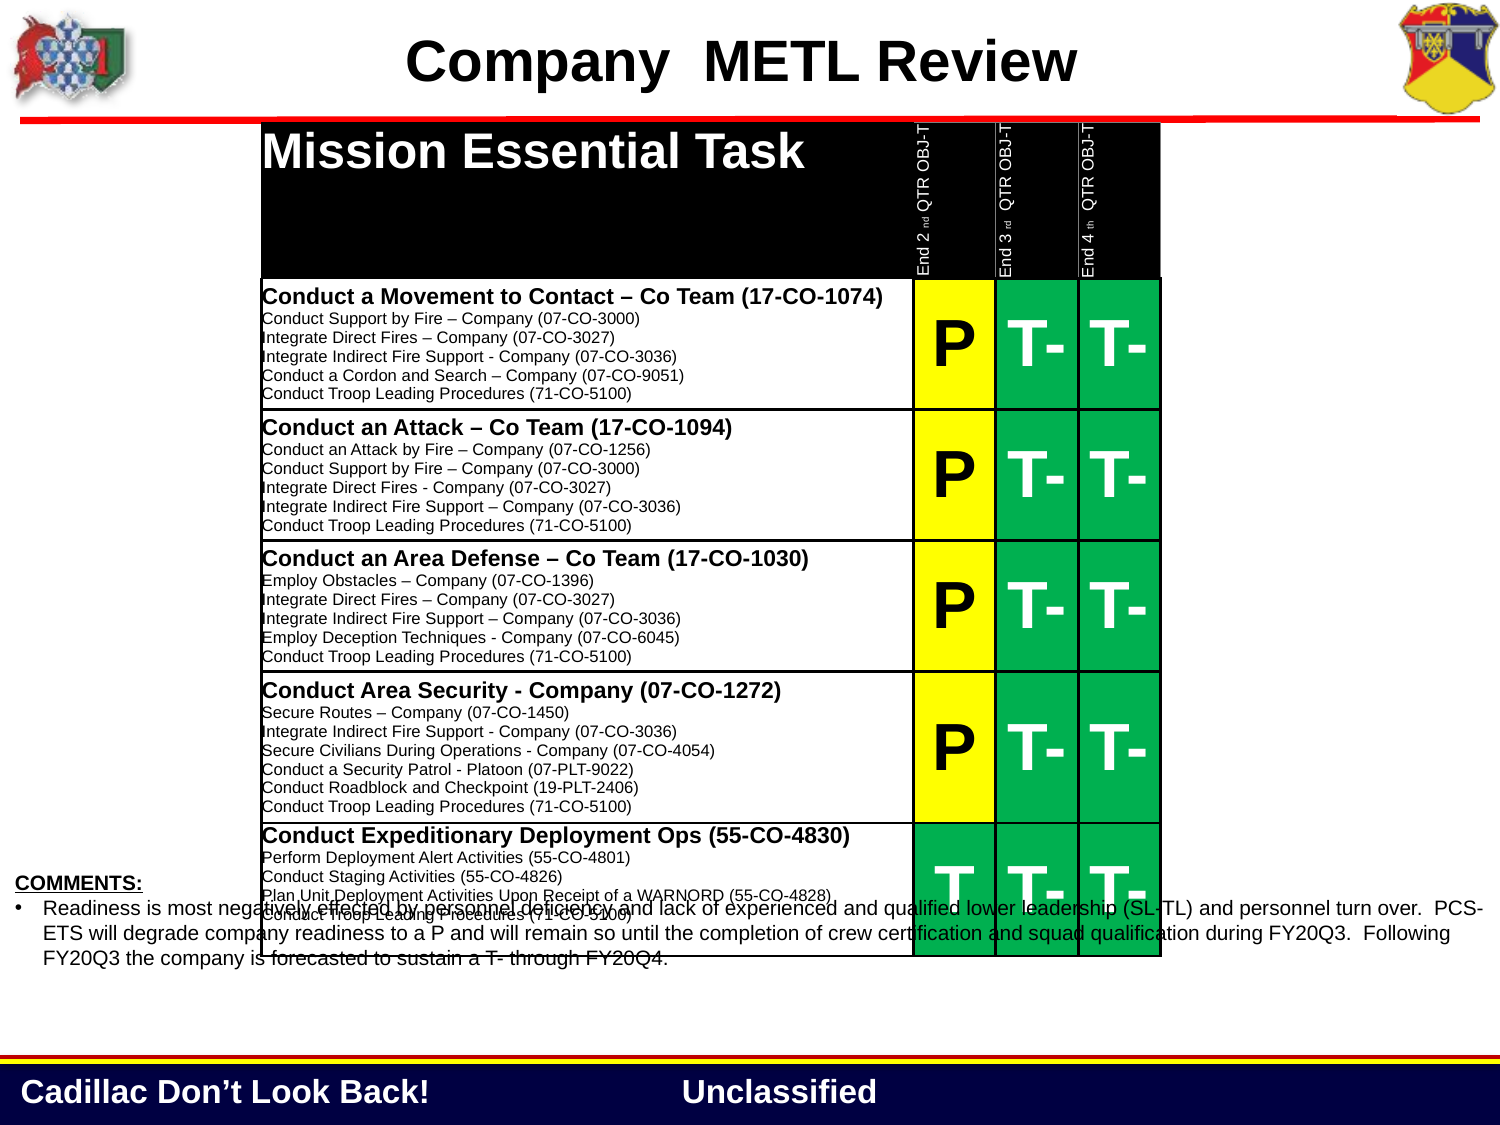

Company  METL Review
| Mission Essential Task | End 2nd QTR OBJ-T | End 3rd QTR OBJ-T | End 4th QTR OBJ-T |
| --- | --- | --- | --- |
| Conduct a Movement to Contact – Co Team (17-CO-1074) Conduct Support by Fire – Company (07-CO-3000) Integrate Direct Fires – Company (07-CO-3027) Integrate Indirect Fire Support - Company (07-CO-3036) Conduct a Cordon and Search – Company (07-CO-9051) Conduct Troop Leading Procedures (71-CO-5100) | P | T- | T- |
| Conduct an Attack – Co Team (17-CO-1094) Conduct an Attack by Fire – Company (07-CO-1256) Conduct Support by Fire – Company (07-CO-3000) Integrate Direct Fires - Company (07-CO-3027) Integrate Indirect Fire Support – Company (07-CO-3036) Conduct Troop Leading Procedures (71-CO-5100) | P | T- | T- |
| Conduct an Area Defense – Co Team (17-CO-1030) Employ Obstacles – Company (07-CO-1396) Integrate Direct Fires – Company (07-CO-3027) Integrate Indirect Fire Support – Company (07-CO-3036) Employ Deception Techniques - Company (07-CO-6045) Conduct Troop Leading Procedures (71-CO-5100) | P | T- | T- |
| Conduct Area Security - Company (07-CO-1272) Secure Routes – Company (07-CO-1450) Integrate Indirect Fire Support - Company (07-CO-3036) Secure Civilians During Operations - Company (07-CO-4054) Conduct a Security Patrol - Platoon (07-PLT-9022) Conduct Roadblock and Checkpoint (19-PLT-2406) Conduct Troop Leading Procedures (71-CO-5100) | P | T- | T- |
| Conduct Expeditionary Deployment Ops (55-CO-4830) Perform Deployment Alert Activities (55-CO-4801) Conduct Staging Activities (55-CO-4826) Plan Unit Deployment Activities Upon Receipt of a WARNORD (55-CO-4828) Conduct Troop Leading Procedures (71-CO-5100) | T | T- | T- |
COMMENTS:
Readiness is most negatively effected by personnel deficiency and lack of experienced and qualified lower leadership (SL-TL) and personnel turn over.  PCS-ETS will degrade company readiness to a P and will remain so until the completion of crew certification and squad qualification during FY20Q3.  Following FY20Q3 the company is forecasted to sustain a T- through FY20Q4.